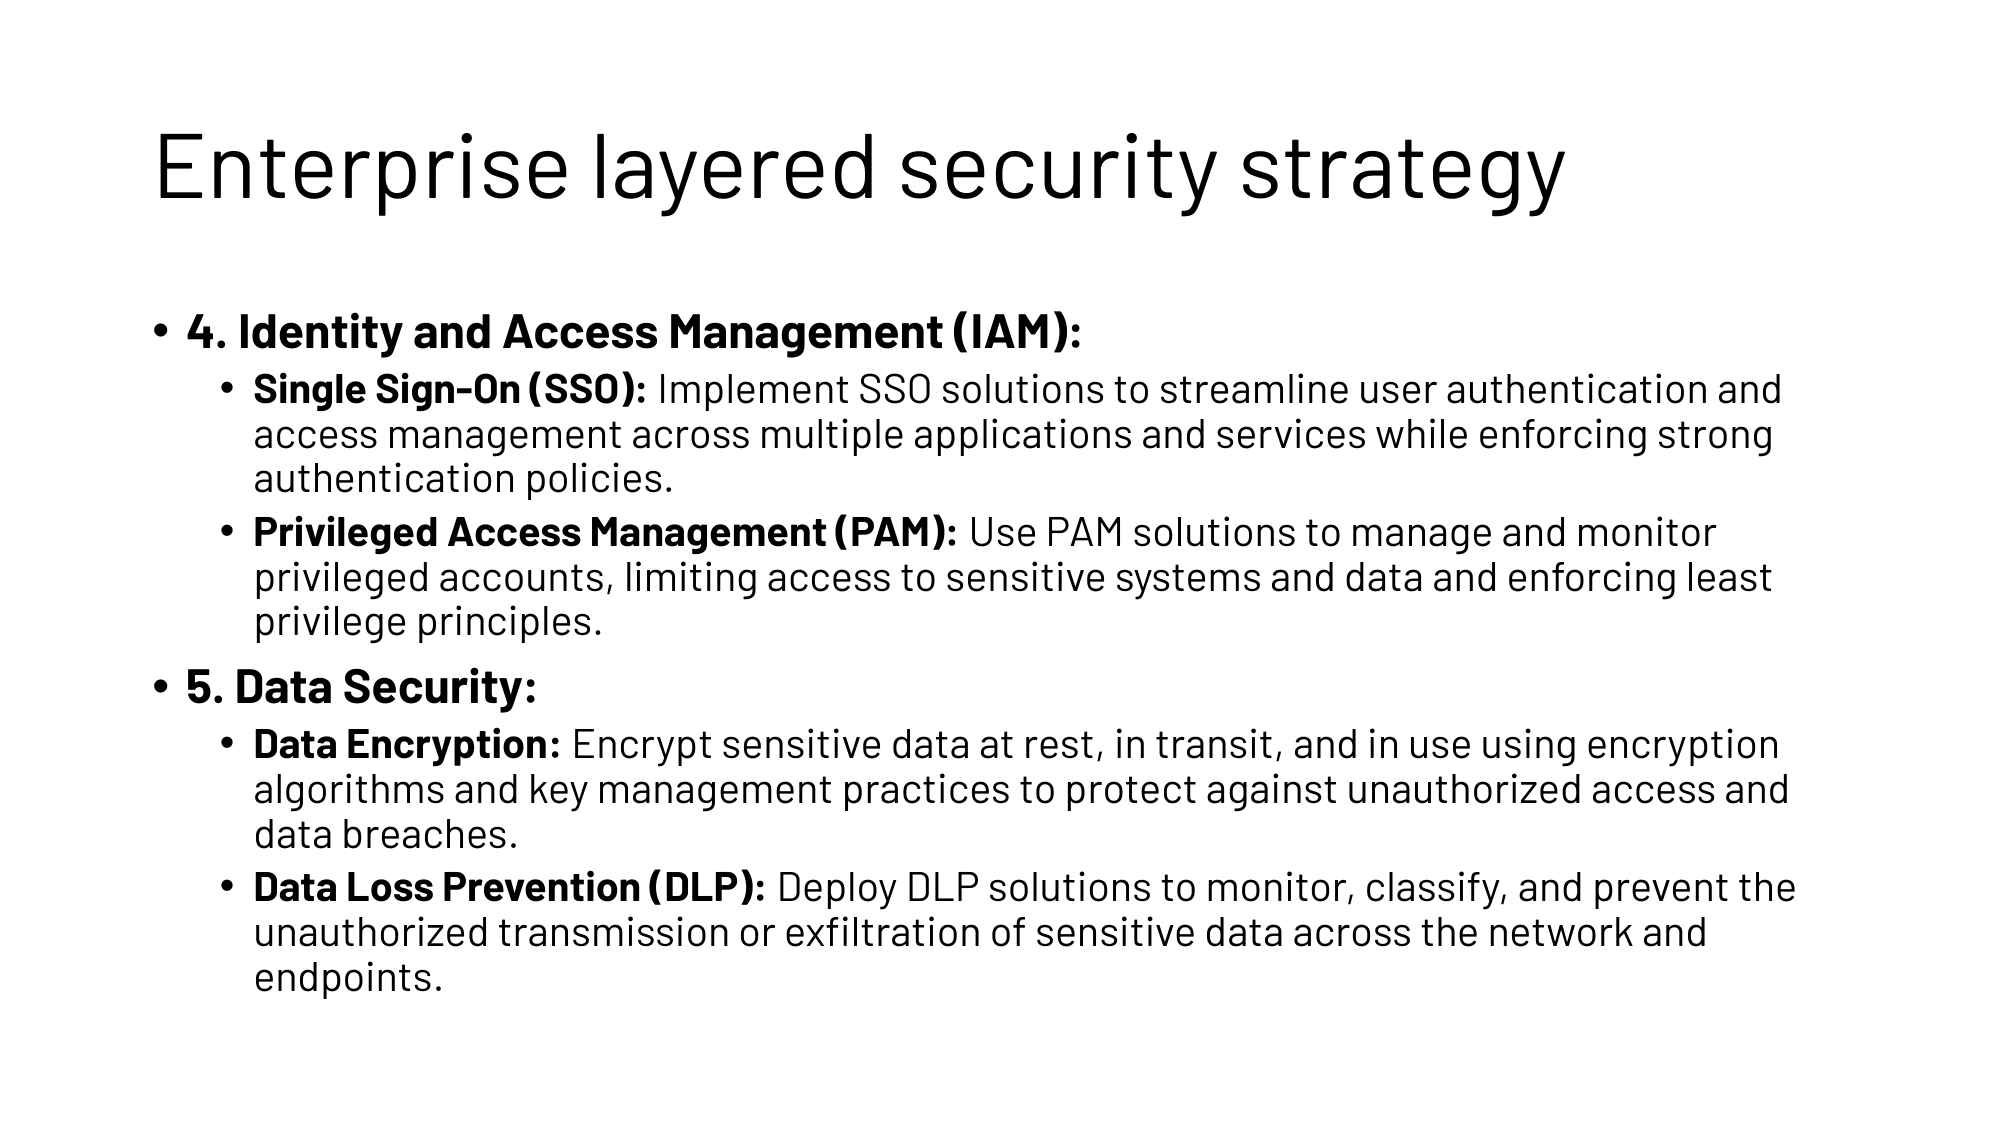

# Enterprise layered security strategy
4. Identity and Access Management (IAM):
Single Sign-On (SSO): Implement SSO solutions to streamline user authentication and access management across multiple applications and services while enforcing strong authentication policies.
Privileged Access Management (PAM): Use PAM solutions to manage and monitor privileged accounts, limiting access to sensitive systems and data and enforcing least privilege principles.
5. Data Security:
Data Encryption: Encrypt sensitive data at rest, in transit, and in use using encryption algorithms and key management practices to protect against unauthorized access and data breaches.
Data Loss Prevention (DLP): Deploy DLP solutions to monitor, classify, and prevent the unauthorized transmission or exfiltration of sensitive data across the network and endpoints.